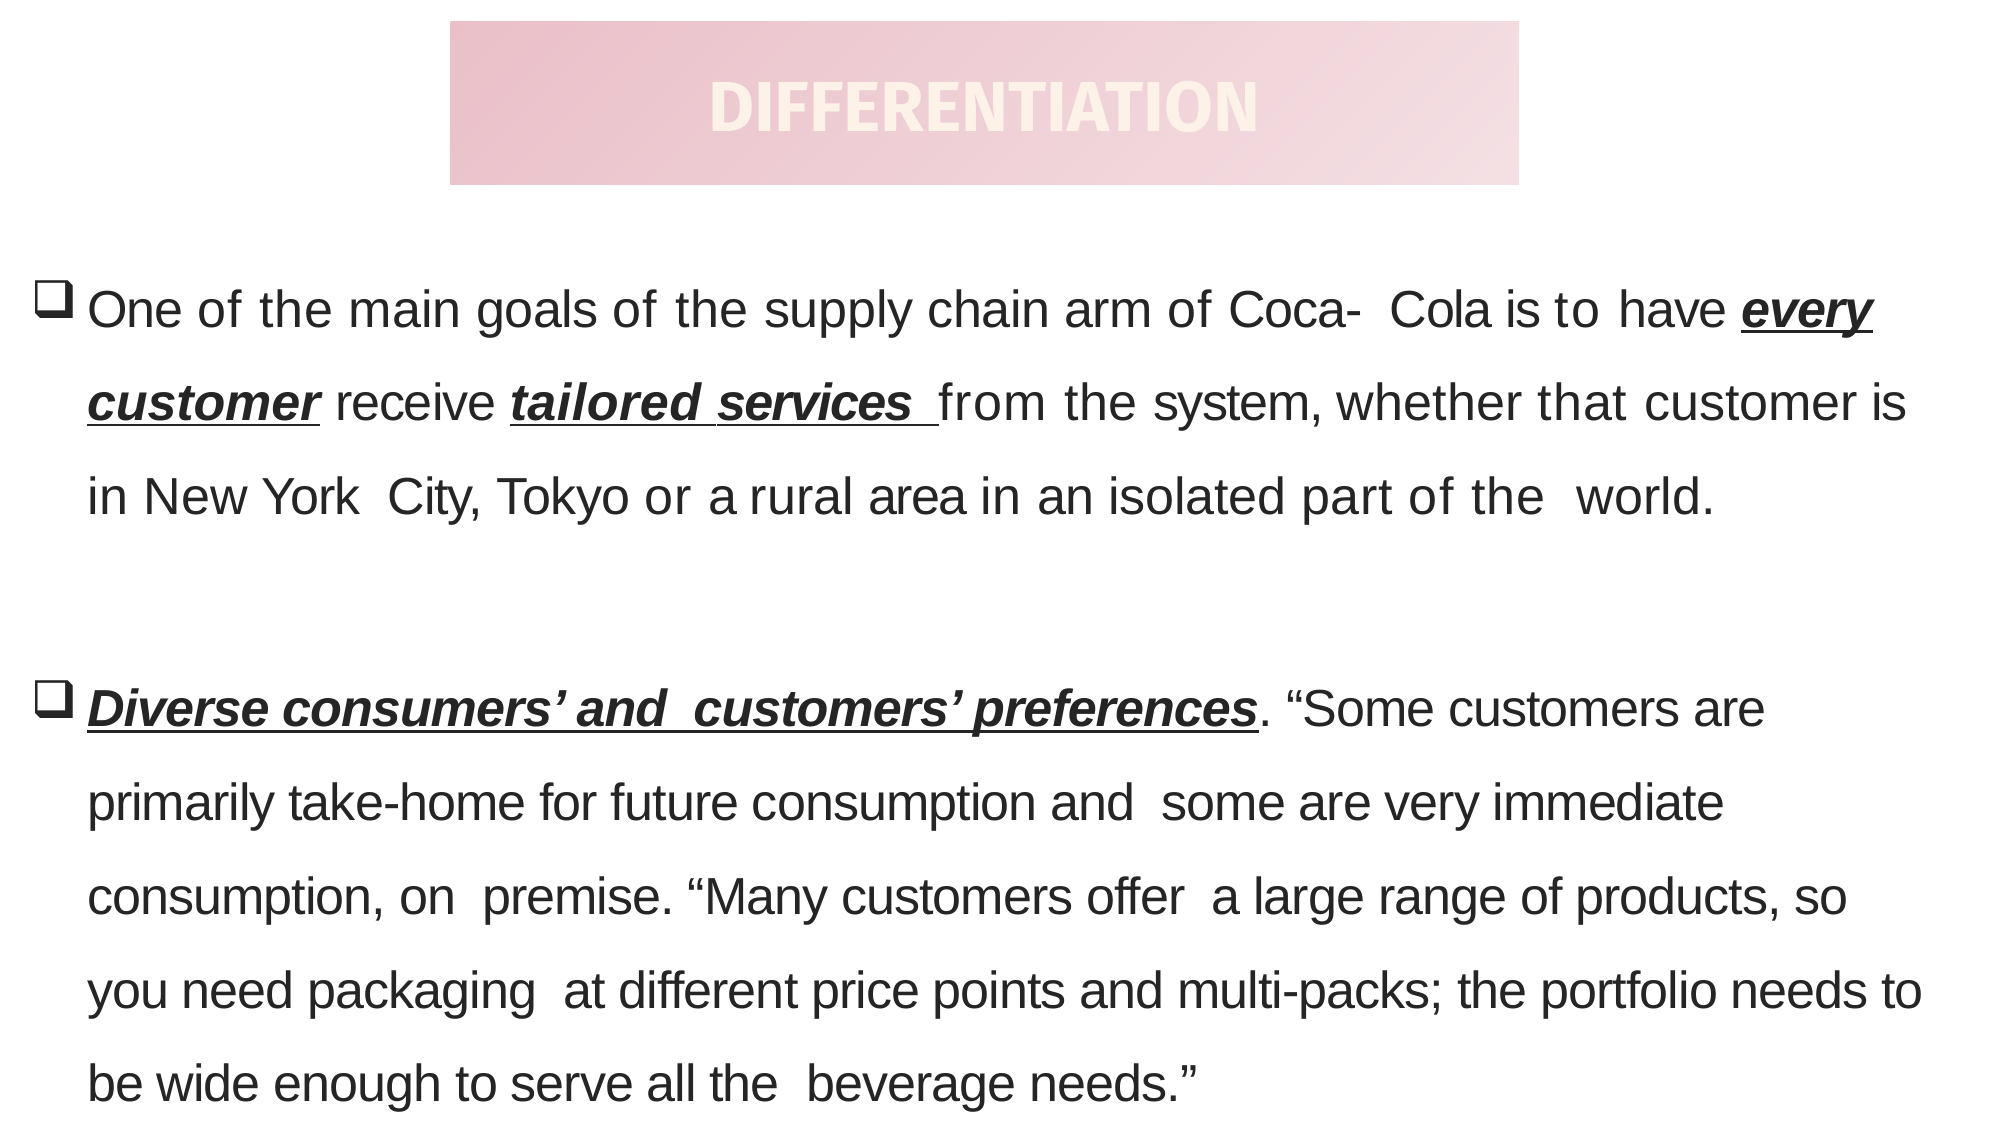

differentiation
One of the main goals of the supply chain arm of Coca-  Cola is to have every customer receive tailored services  from the system, whether that customer is in New York  City, Tokyo or a rural area in an isolated part of the  world.

Diverse consumers’ and  customers’ preferences. “Some customers are  primarily take-home for future consumption and  some are very immediate consumption, on  premise. “Many customers offer  a large range of products, so you need packaging  at different price points and multi-packs; the portfolio needs to be wide enough to serve all the  beverage needs.”